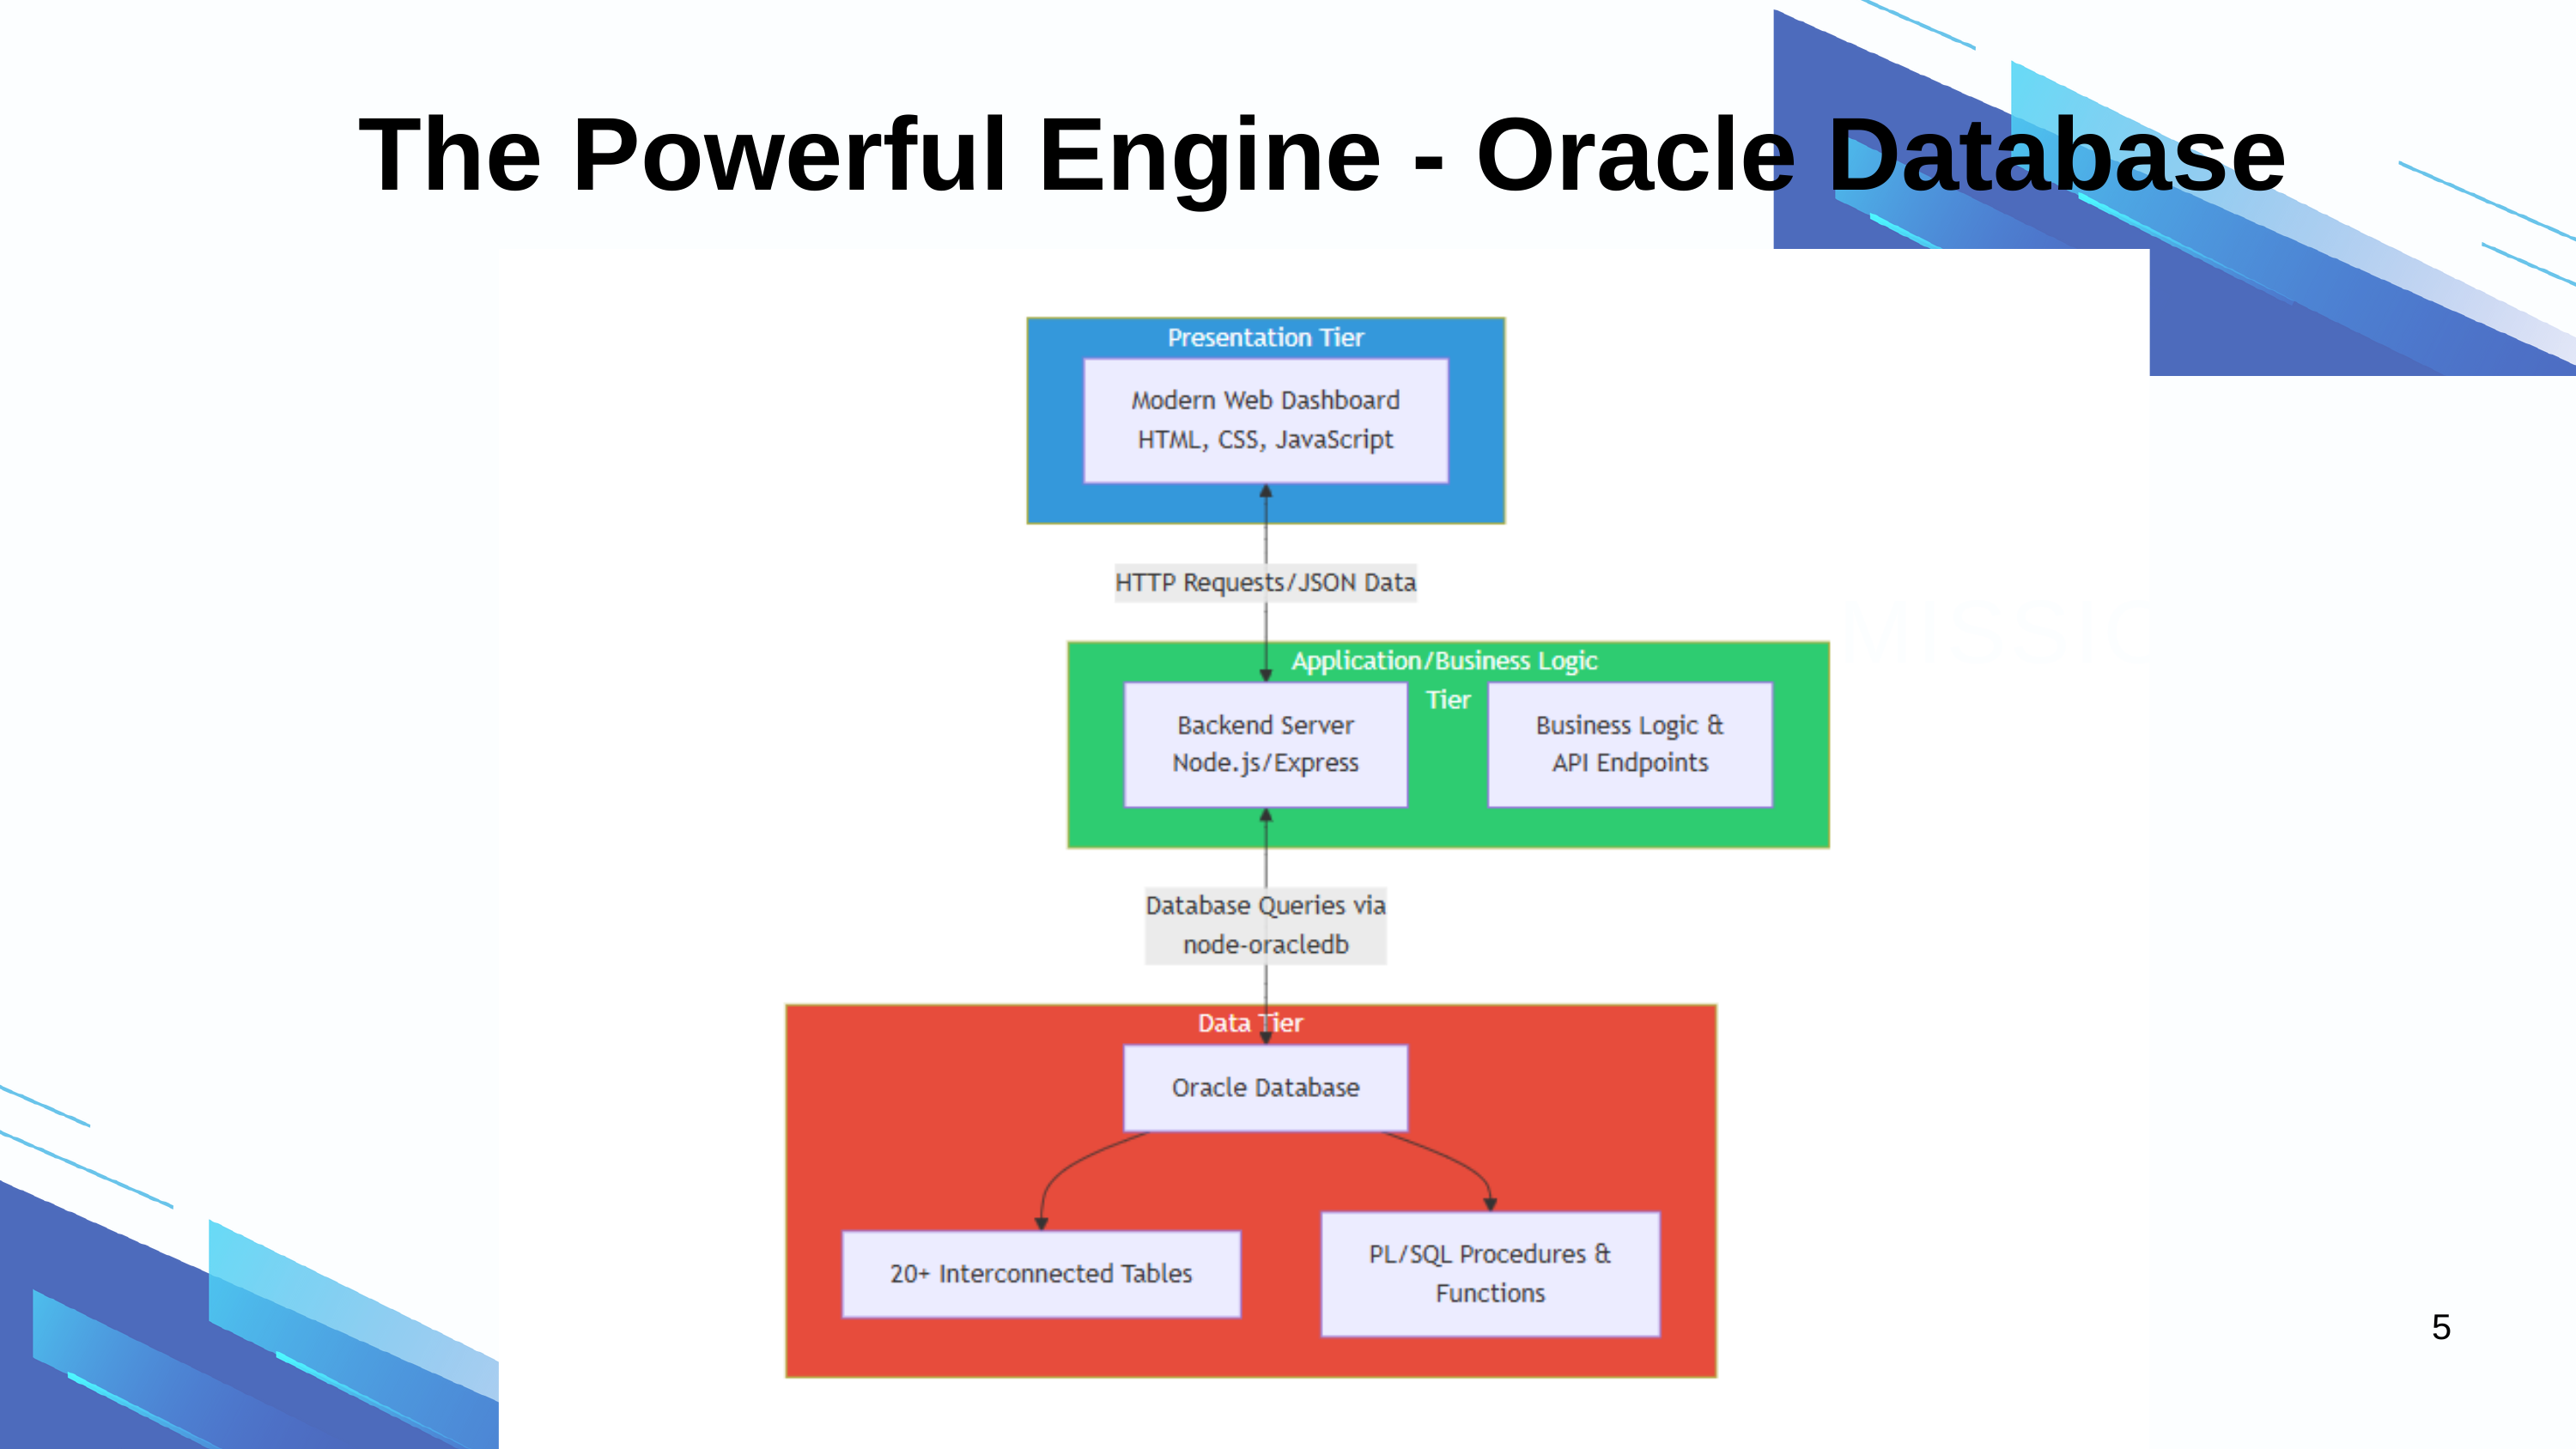

The Powerful Engine - Oracle Database

MISSION

5